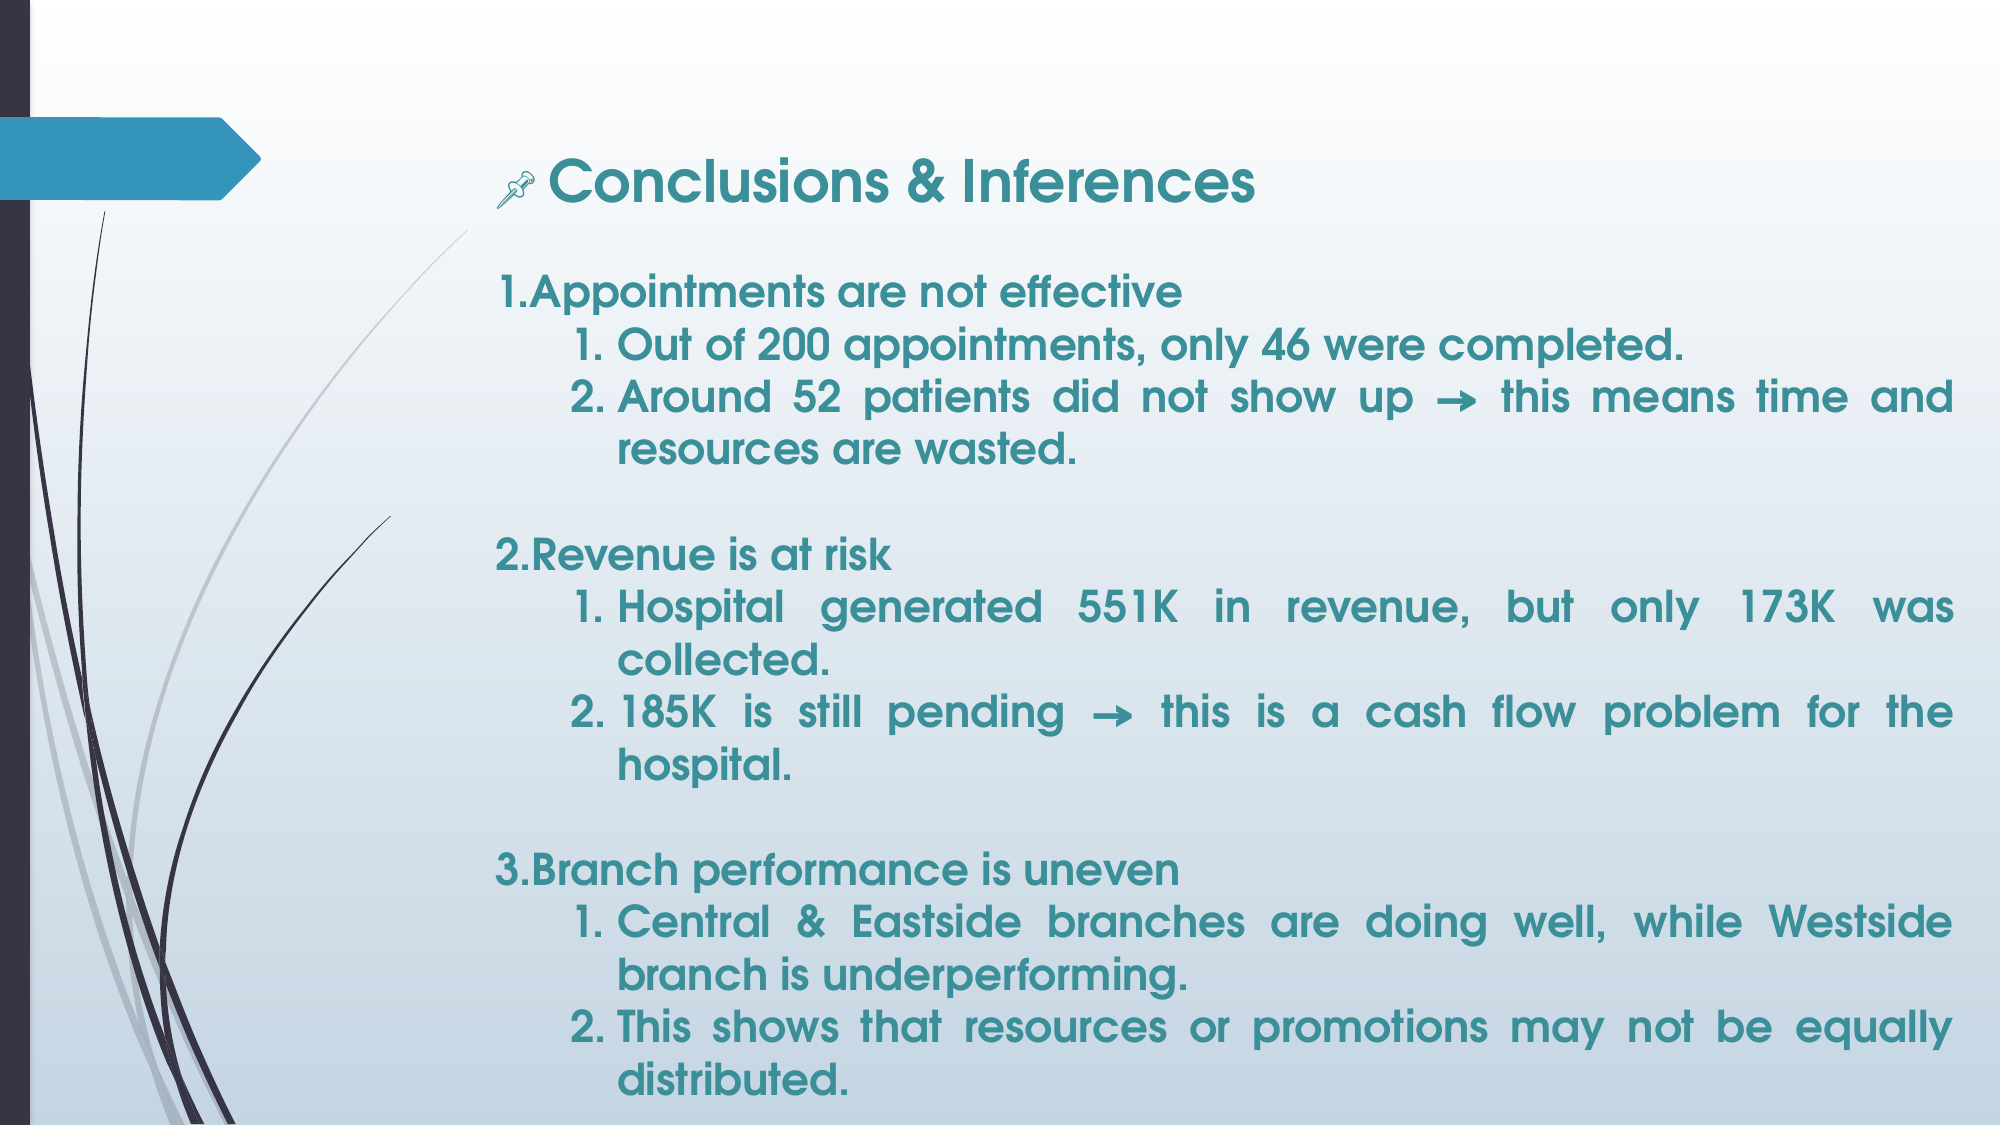

📌 Conclusions & Inferences

Appointments are not effective
Out of 200 appointments, only 46 were completed.
Around 52 patients did not show up → this means time and resources are wasted.

Revenue is at risk
Hospital generated 551K in revenue, but only 173K was collected.
185K is still pending → this is a cash flow problem for the hospital.

Branch performance is uneven
Central & Eastside branches are doing well, while Westside branch is underperforming.
This shows that resources or promotions may not be equally distributed.